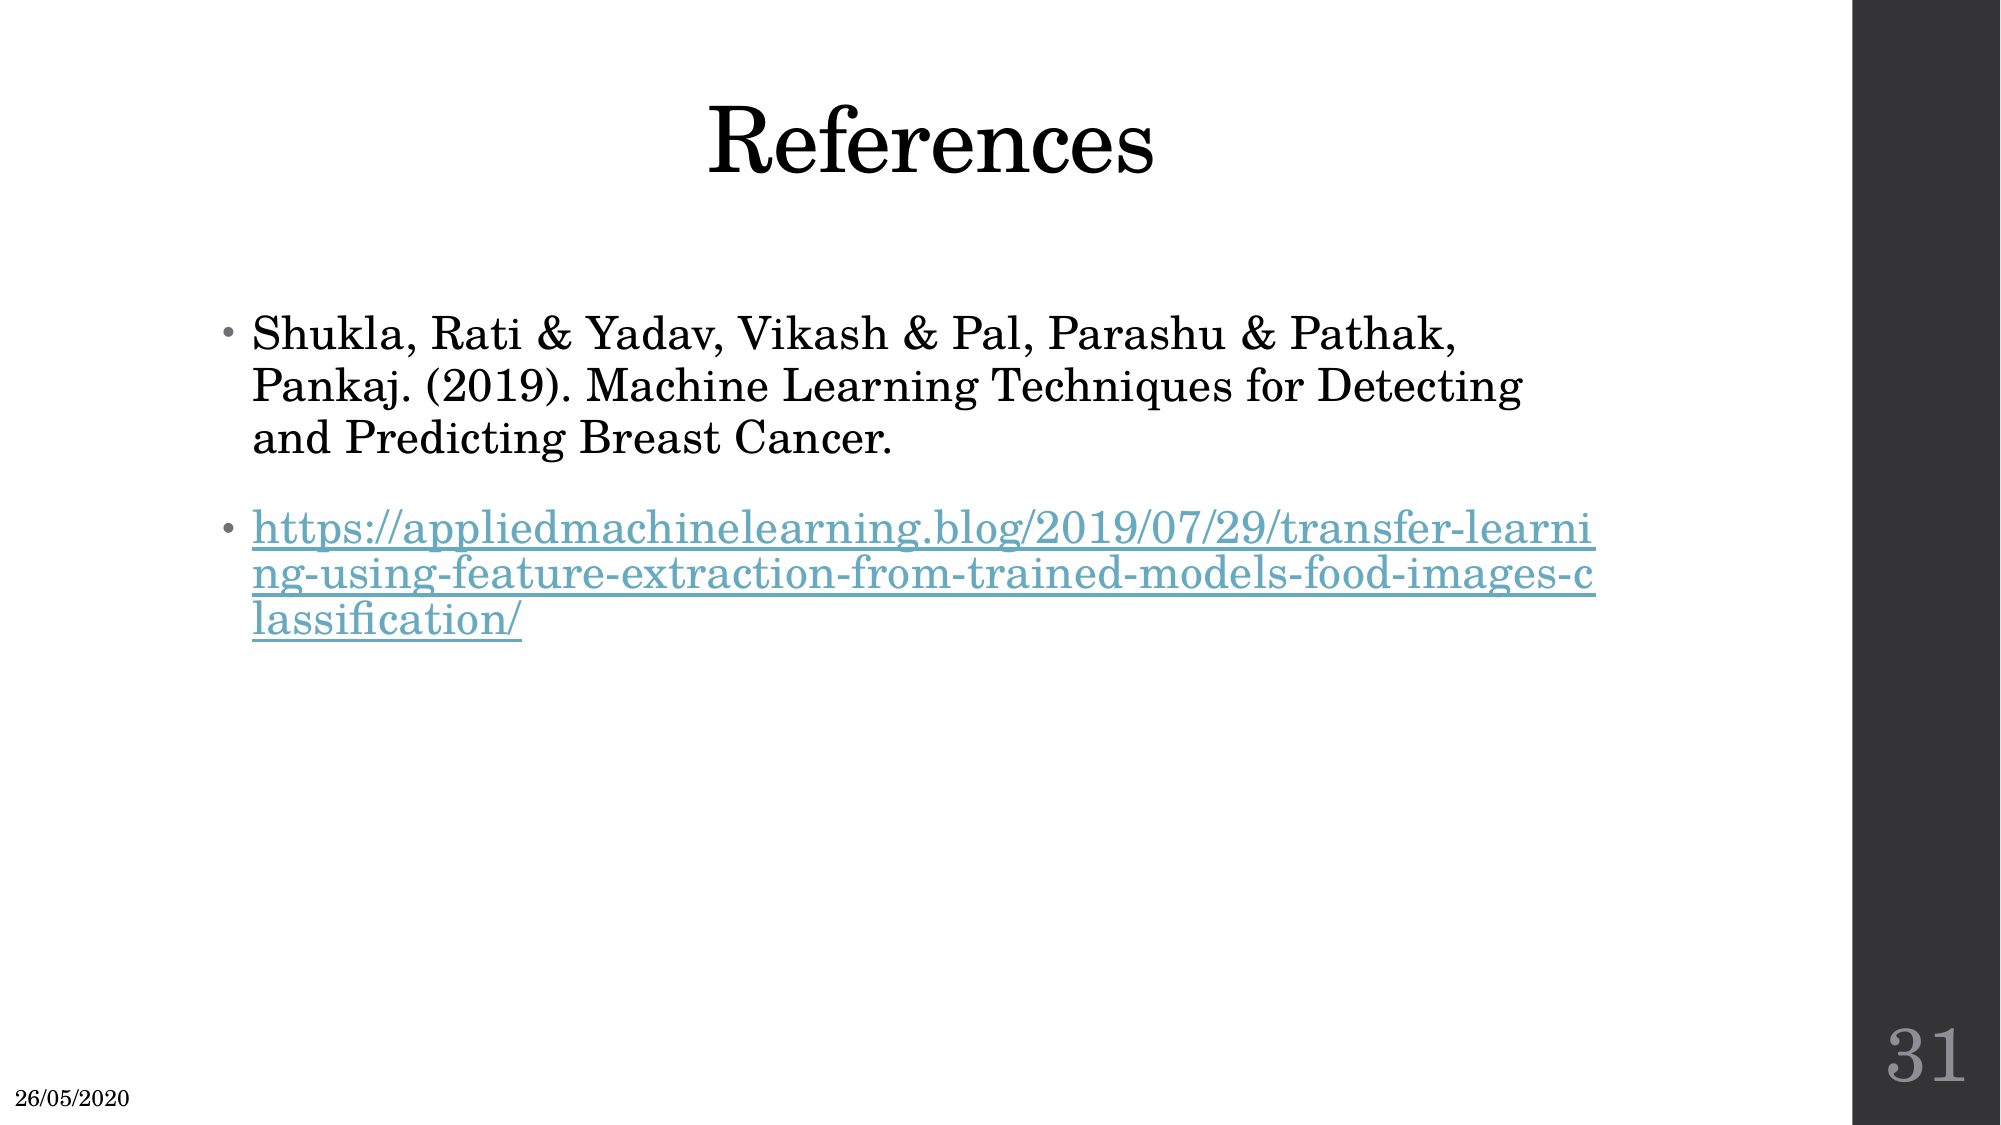

# References
Shukla, Rati & Yadav, Vikash & Pal, Parashu & Pathak, Pankaj. (2019). Machine Learning Techniques for Detecting and Predicting Breast Cancer.
https://appliedmachinelearning.blog/2019/07/29/transfer-learning-using-feature-extraction-from-trained-models-food-images-classification/

31
26/05/2020